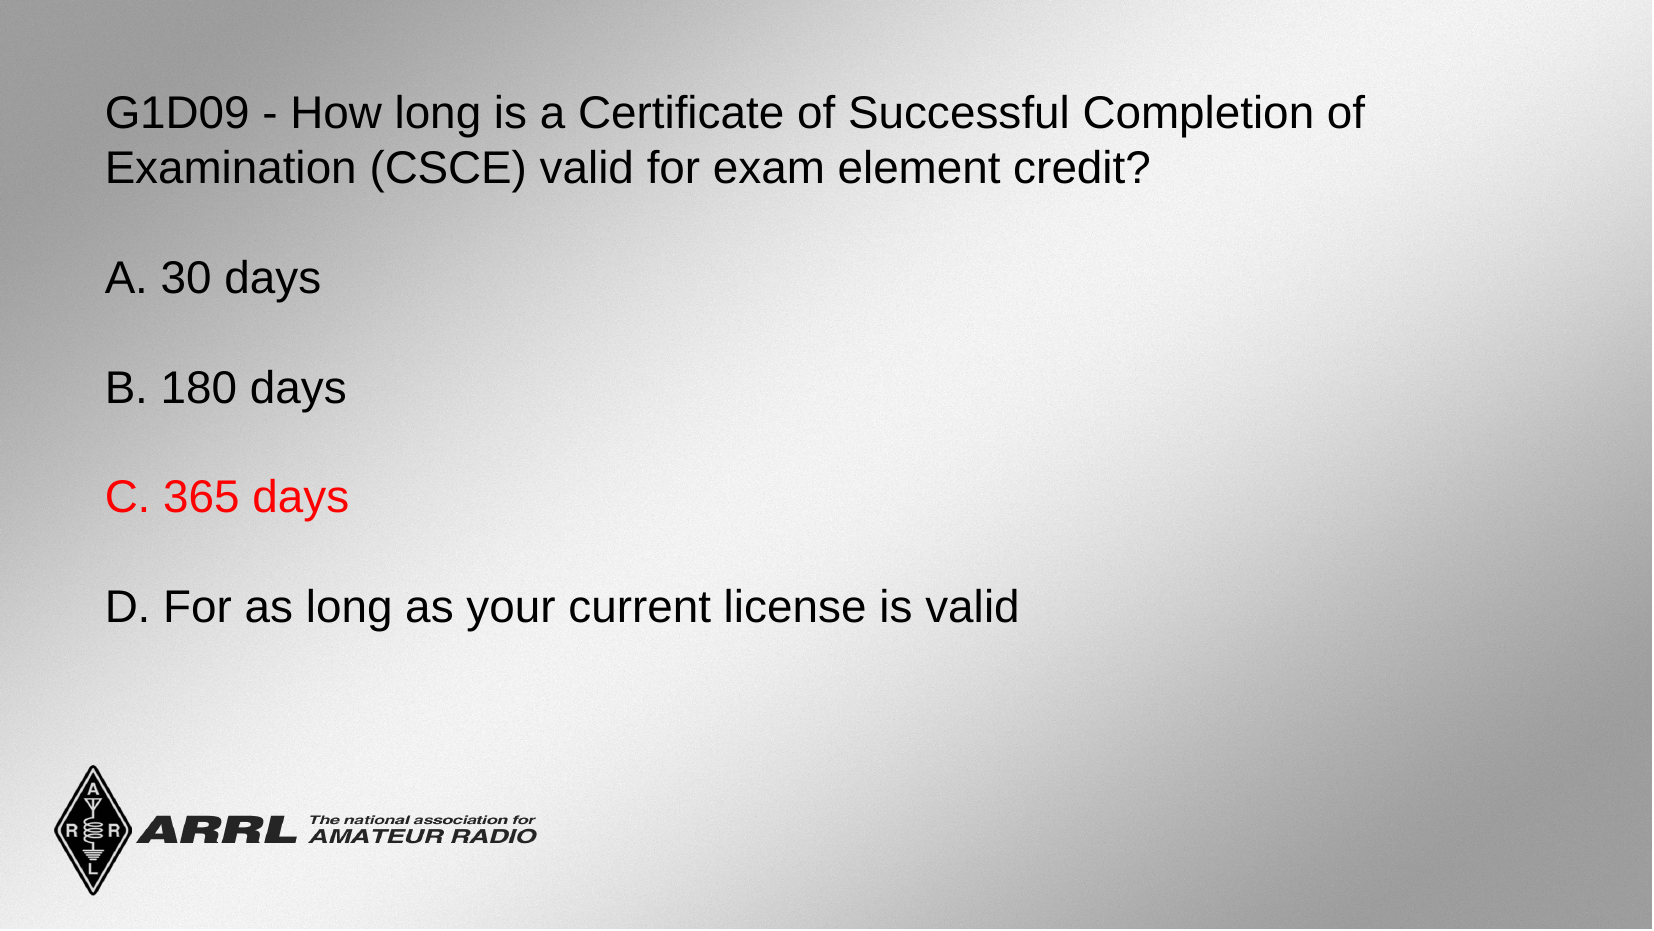

G1D09 - How long is a Certificate of Successful Completion of Examination (CSCE) valid for exam element credit?

A. 30 days

B. 180 days

C. 365 days

D. For as long as your current license is valid